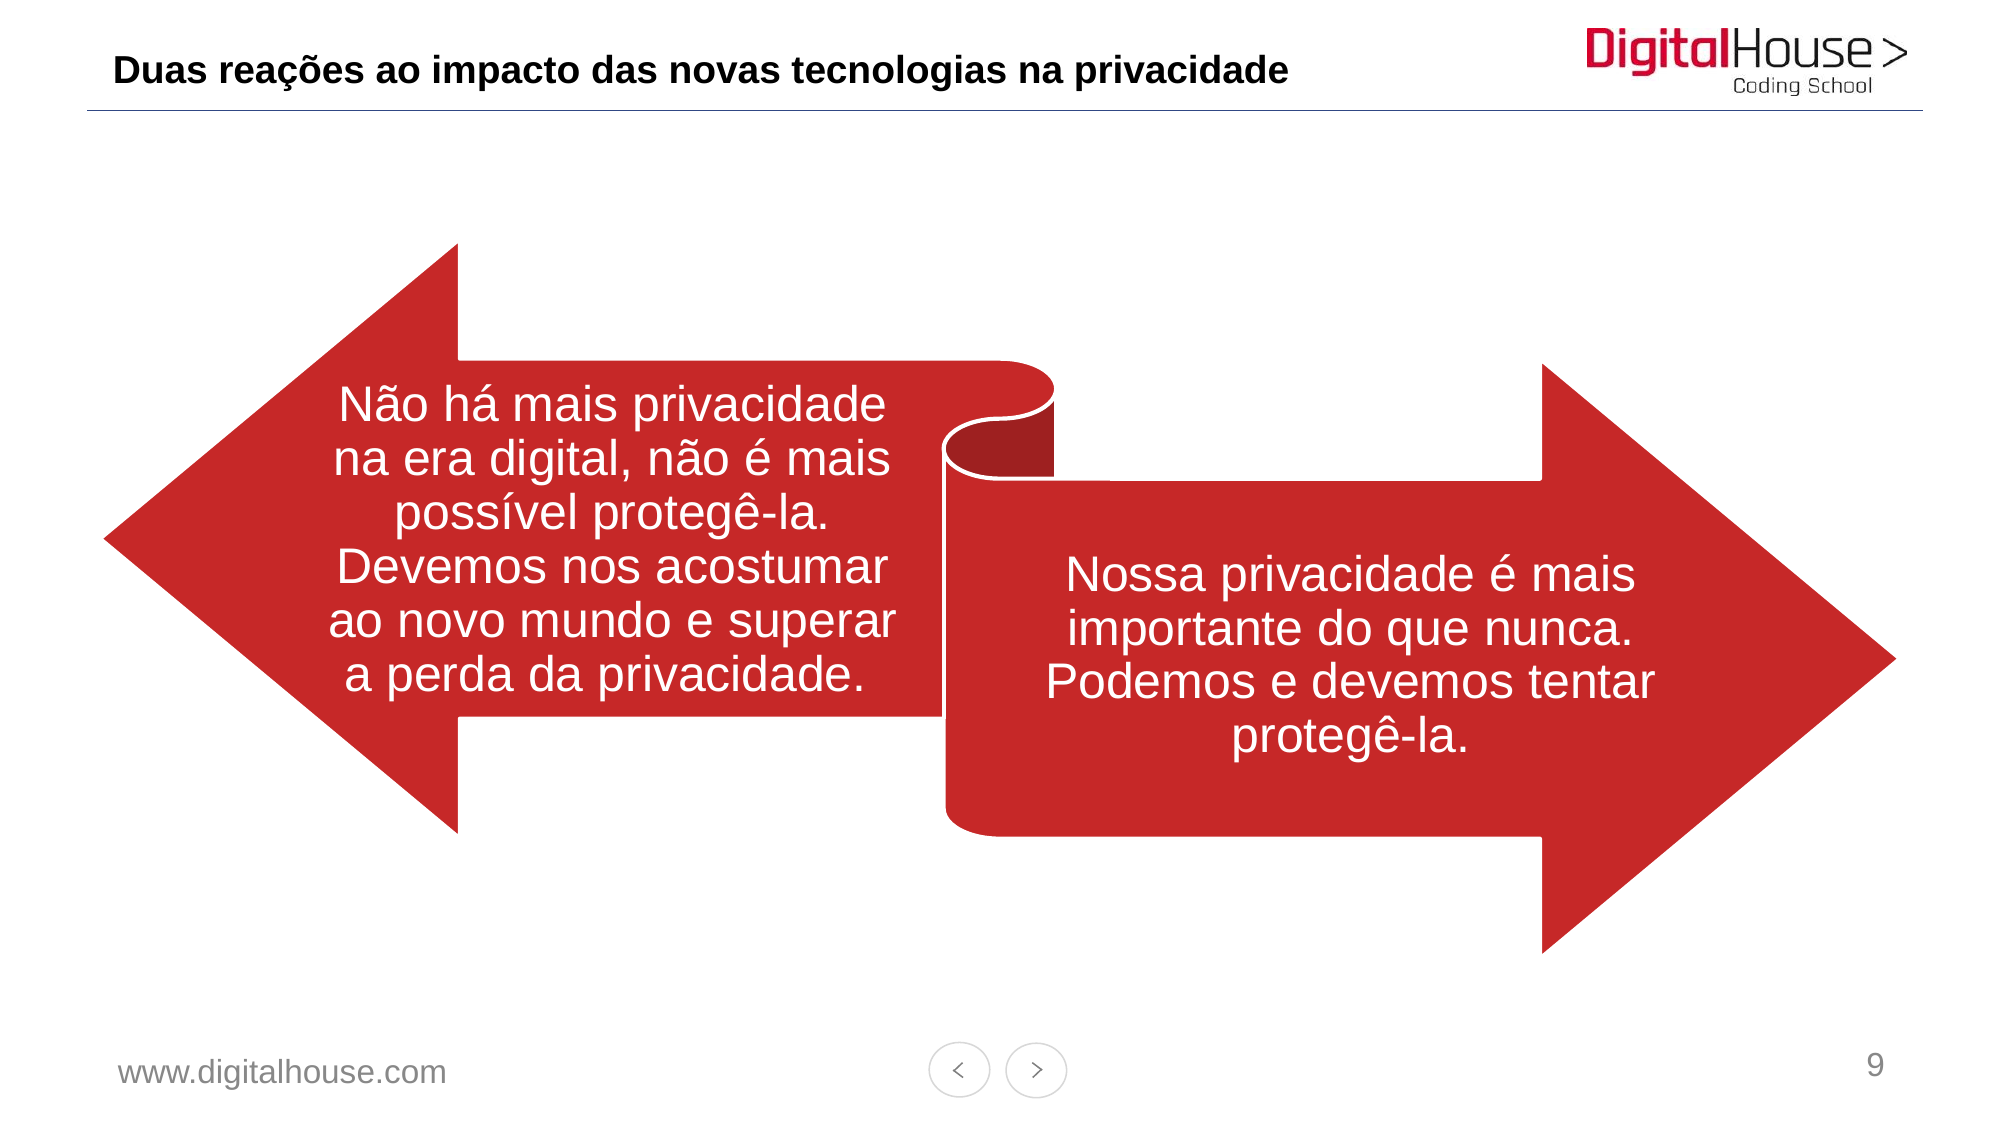

# Duas reações ao impacto das novas tecnologias na privacidade
Não há mais privacidade na era digital, não é mais possível protegê-la. Devemos nos acostumar ao novo mundo e superar a perda da privacidade.
Nossa privacidade é mais importante do que nunca. Podemos e devemos tentar protegê-la.
9